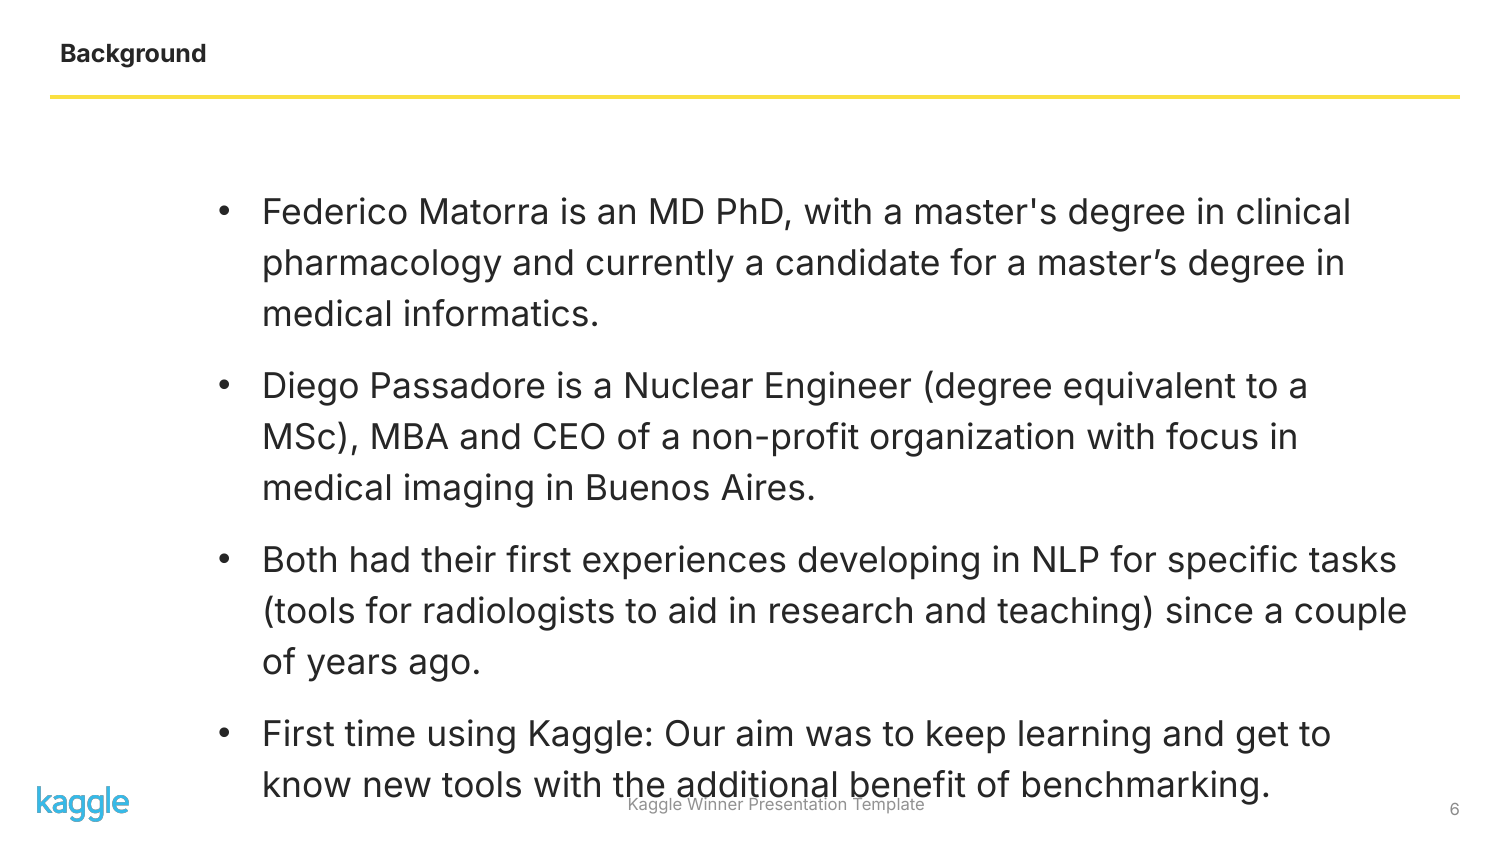

Background

Federico Matorra is an MD PhD, with a master's degree in clinical pharmacology and currently a candidate for a master’s degree in medical informatics.
Diego Passadore is a Nuclear Engineer (degree equivalent to a MSc), MBA and CEO of a non-profit organization with focus in medical imaging in Buenos Aires.
Both had their first experiences developing in NLP for specific tasks (tools for radiologists to aid in research and teaching) since a couple of years ago.
First time using Kaggle: Our aim was to keep learning and get to know new tools with the additional benefit of benchmarking.
6